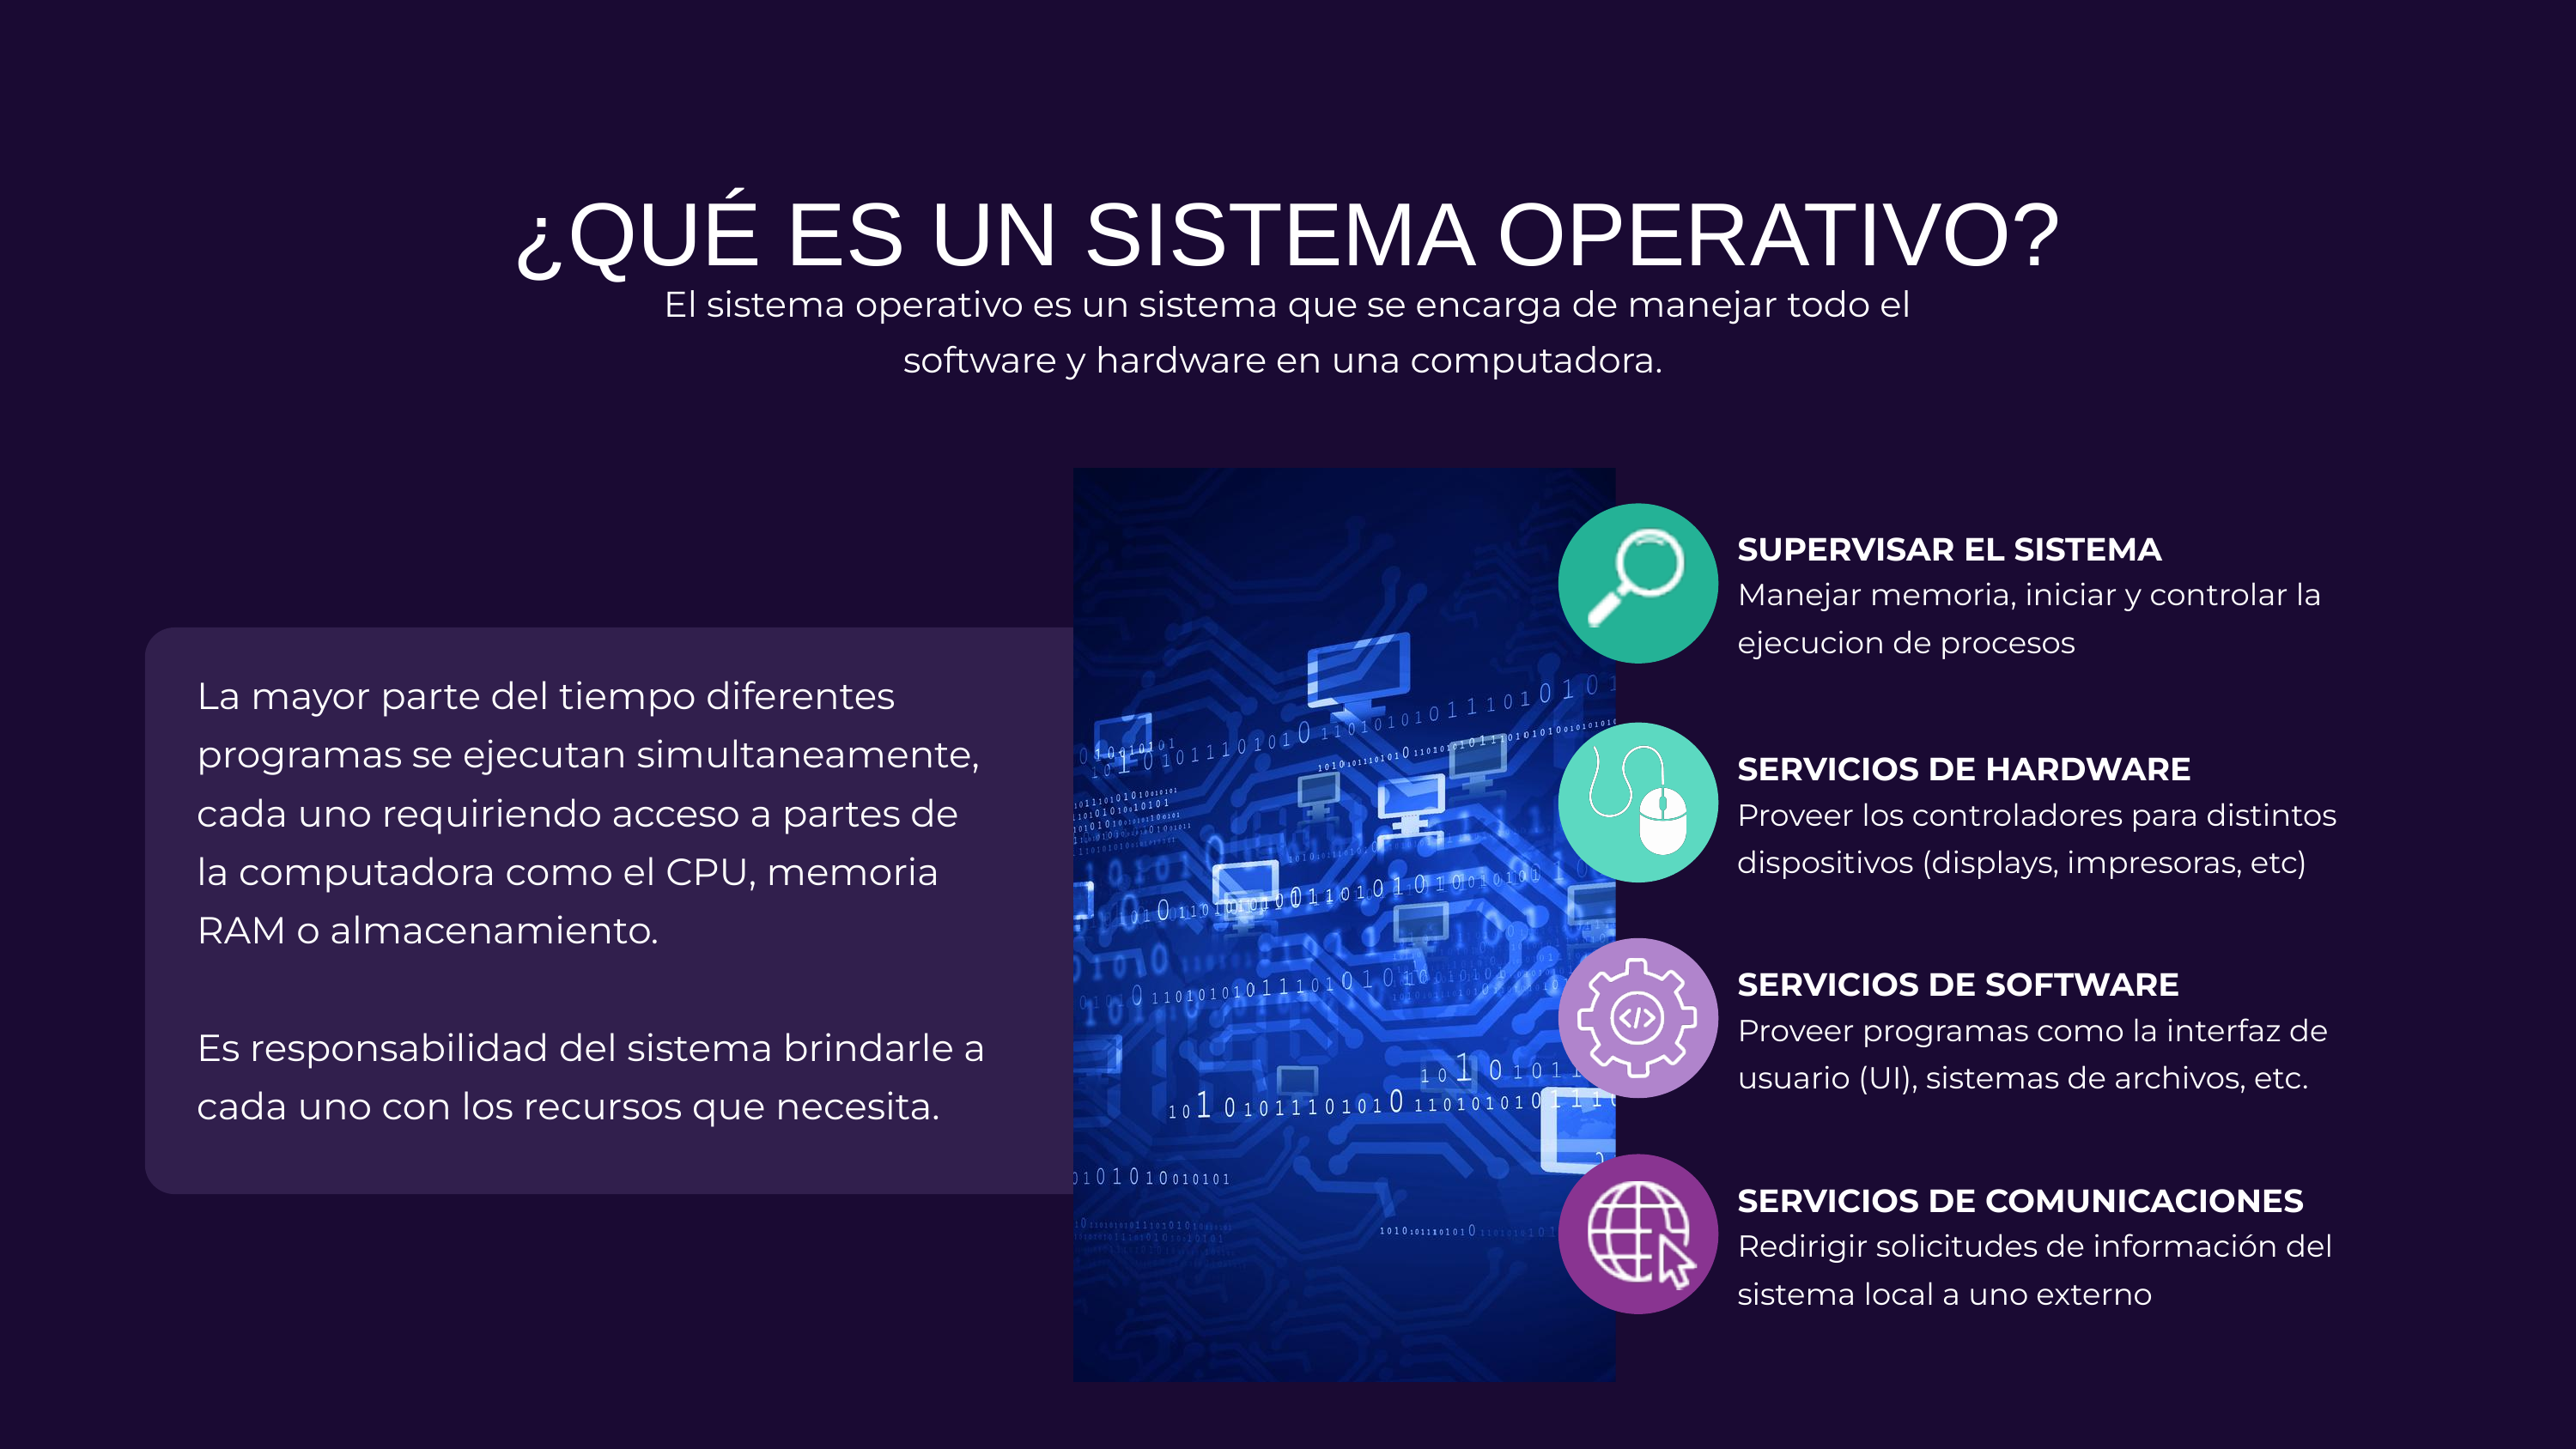

¿QUÉ ES UN SISTEMA OPERATIVO?
El sistema operativo es un sistema que se encarga de manejar todo el software y hardware en una computadora.

SUPERVISAR EL SISTEMA

Manejar memoria, iniciar y controlar la ejecucion de procesos

La mayor parte del tiempo diferentes programas se ejecutan simultaneamente, cada uno requiriendo acceso a partes de la computadora como el CPU, memoria RAM o almacenamiento.

Es responsabilidad del sistema brindarle a cada uno con los recursos que necesita.

SERVICIOS DE HARDWARE

Proveer los controladores para distintos dispositivos (displays, impresoras, etc)

SERVICIOS DE SOFTWARE

Proveer programas como la interfaz de usuario (UI), sistemas de archivos, etc.

SERVICIOS DE COMUNICACIONES

Redirigir solicitudes de información del sistema local a uno externo